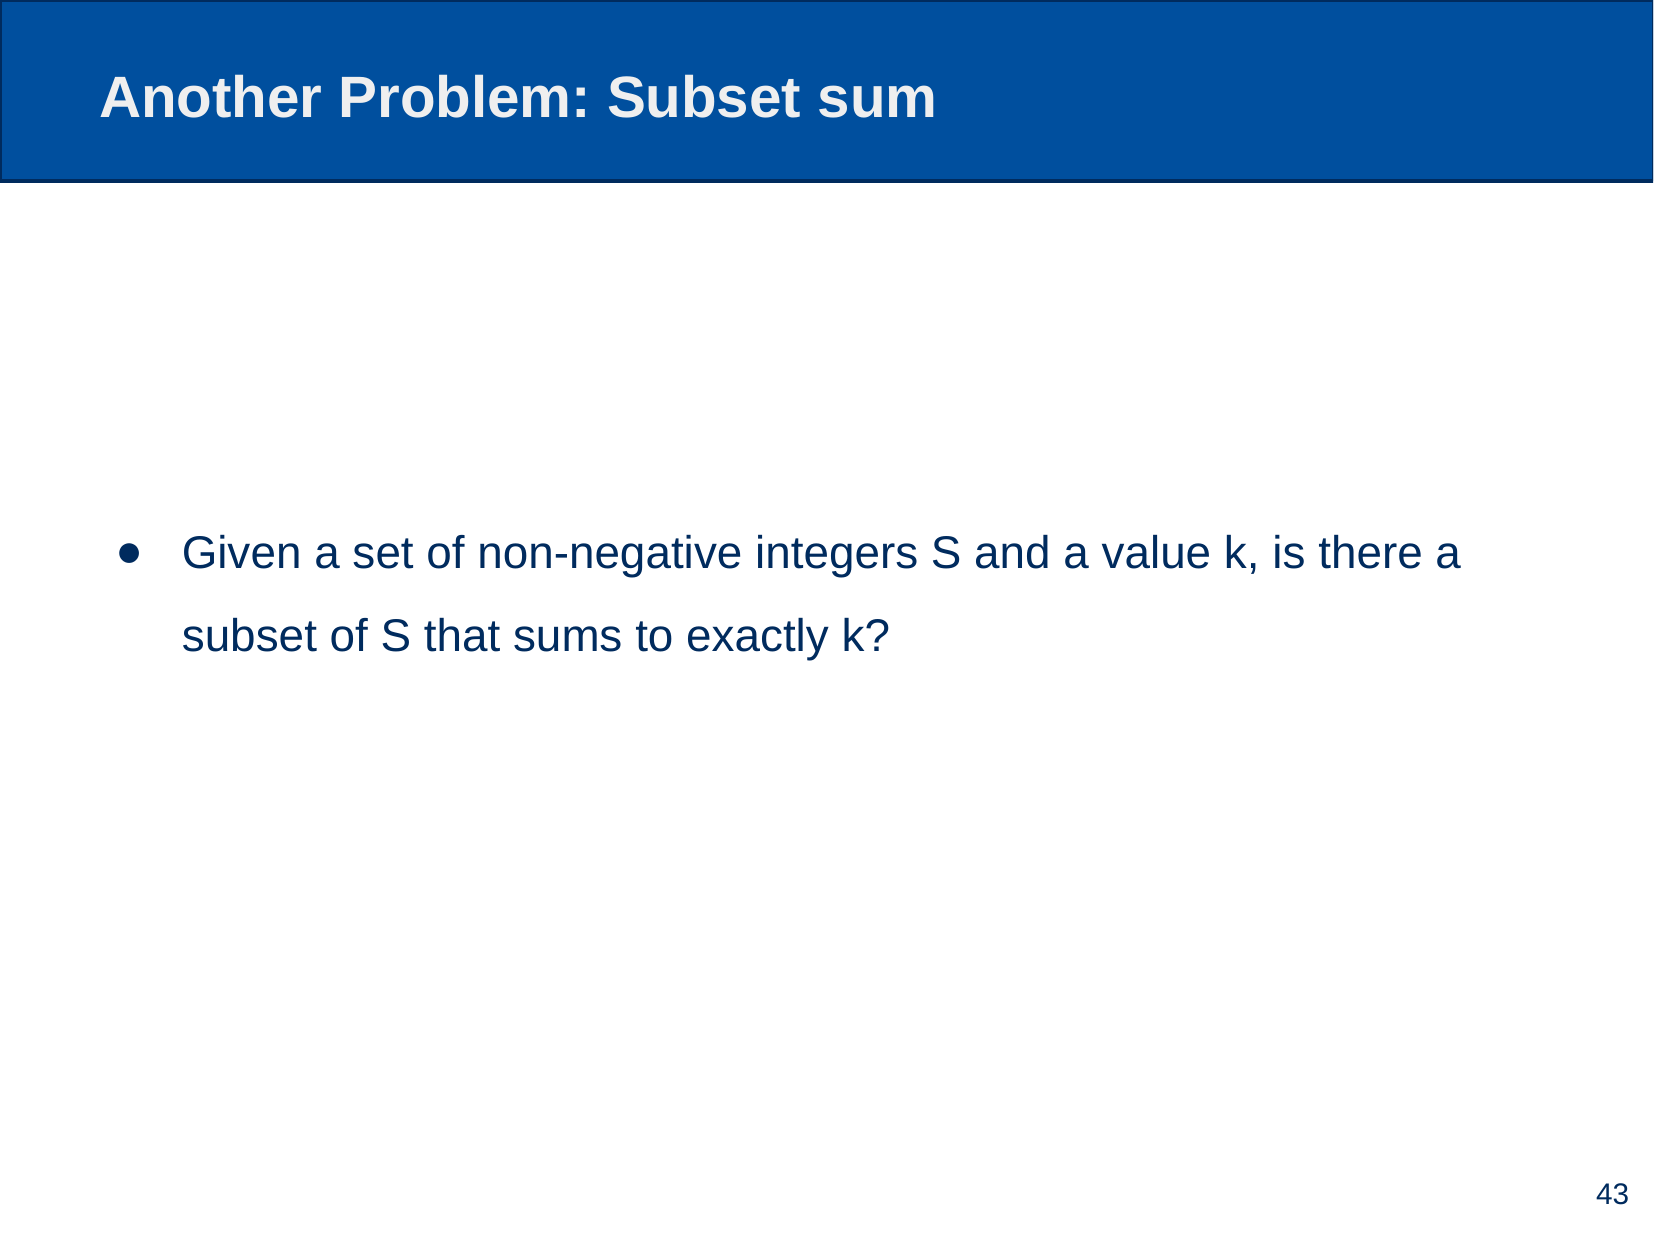

# Another Problem: Subset sum
Given a set of non-negative integers S and a value k, is there a subset of S that sums to exactly k?

43